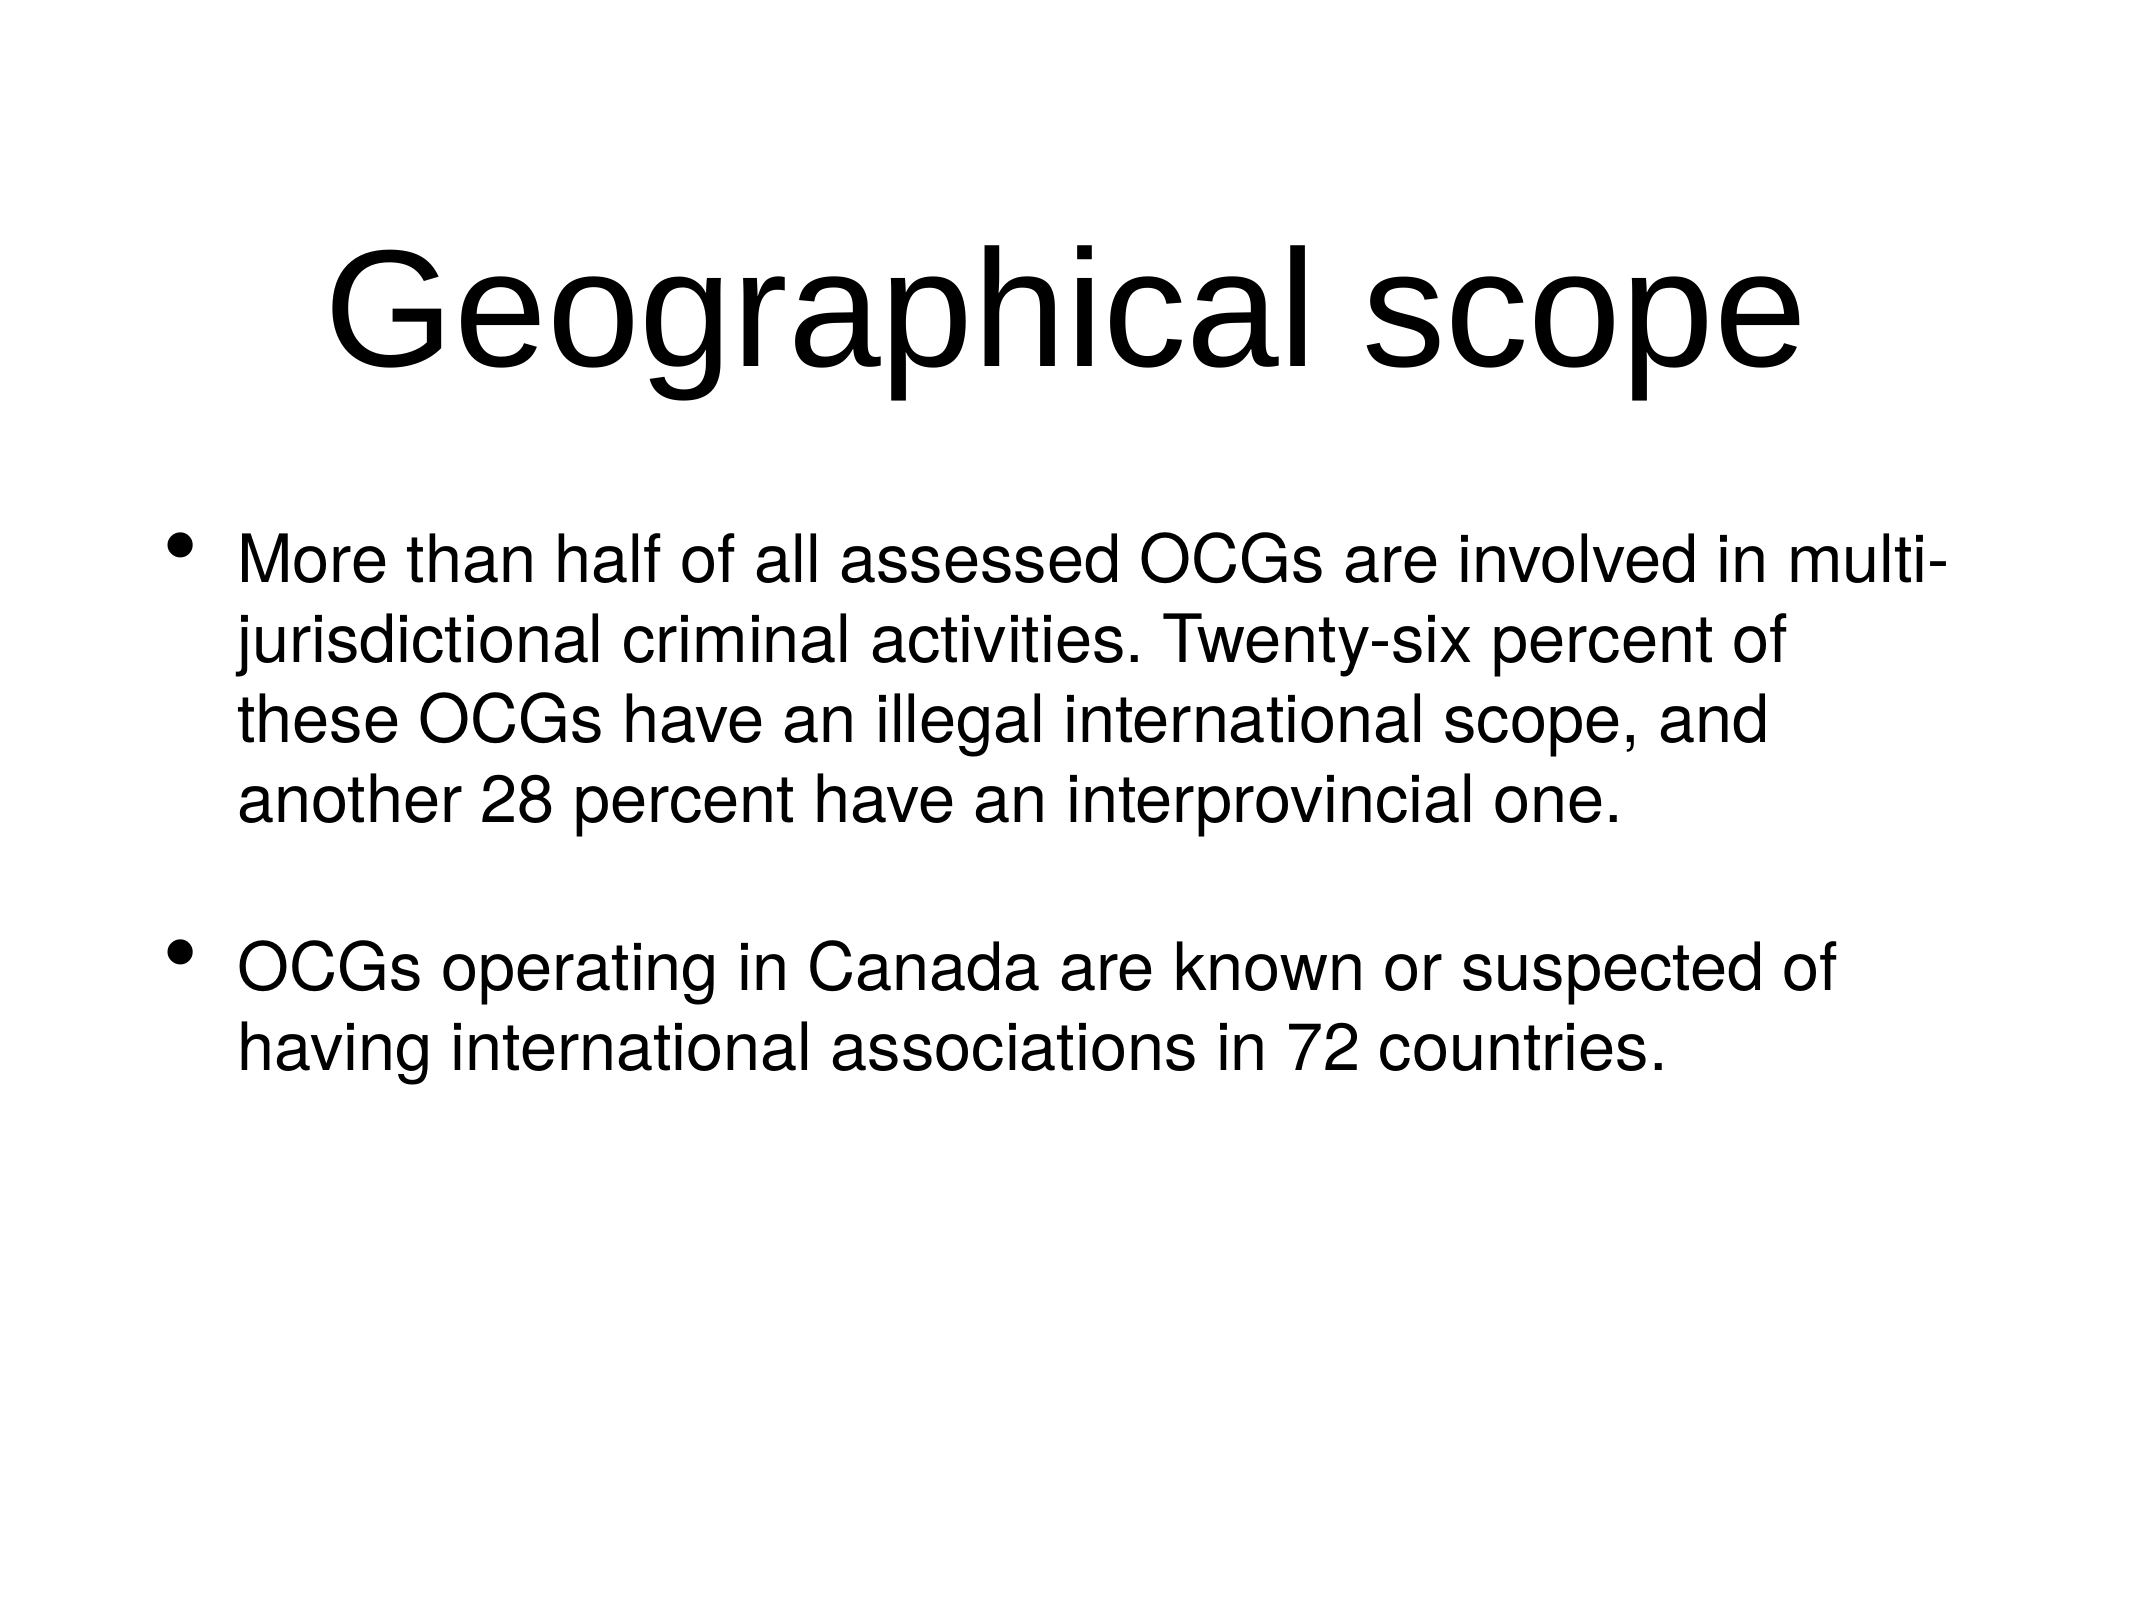

# Geographical scope
More than half of all assessed OCGs are involved in multi-jurisdictional criminal activities. Twenty-six percent of these OCGs have an illegal international scope, and another 28 percent have an interprovincial one.
OCGs operating in Canada are known or suspected of having international associations in 72 countries.